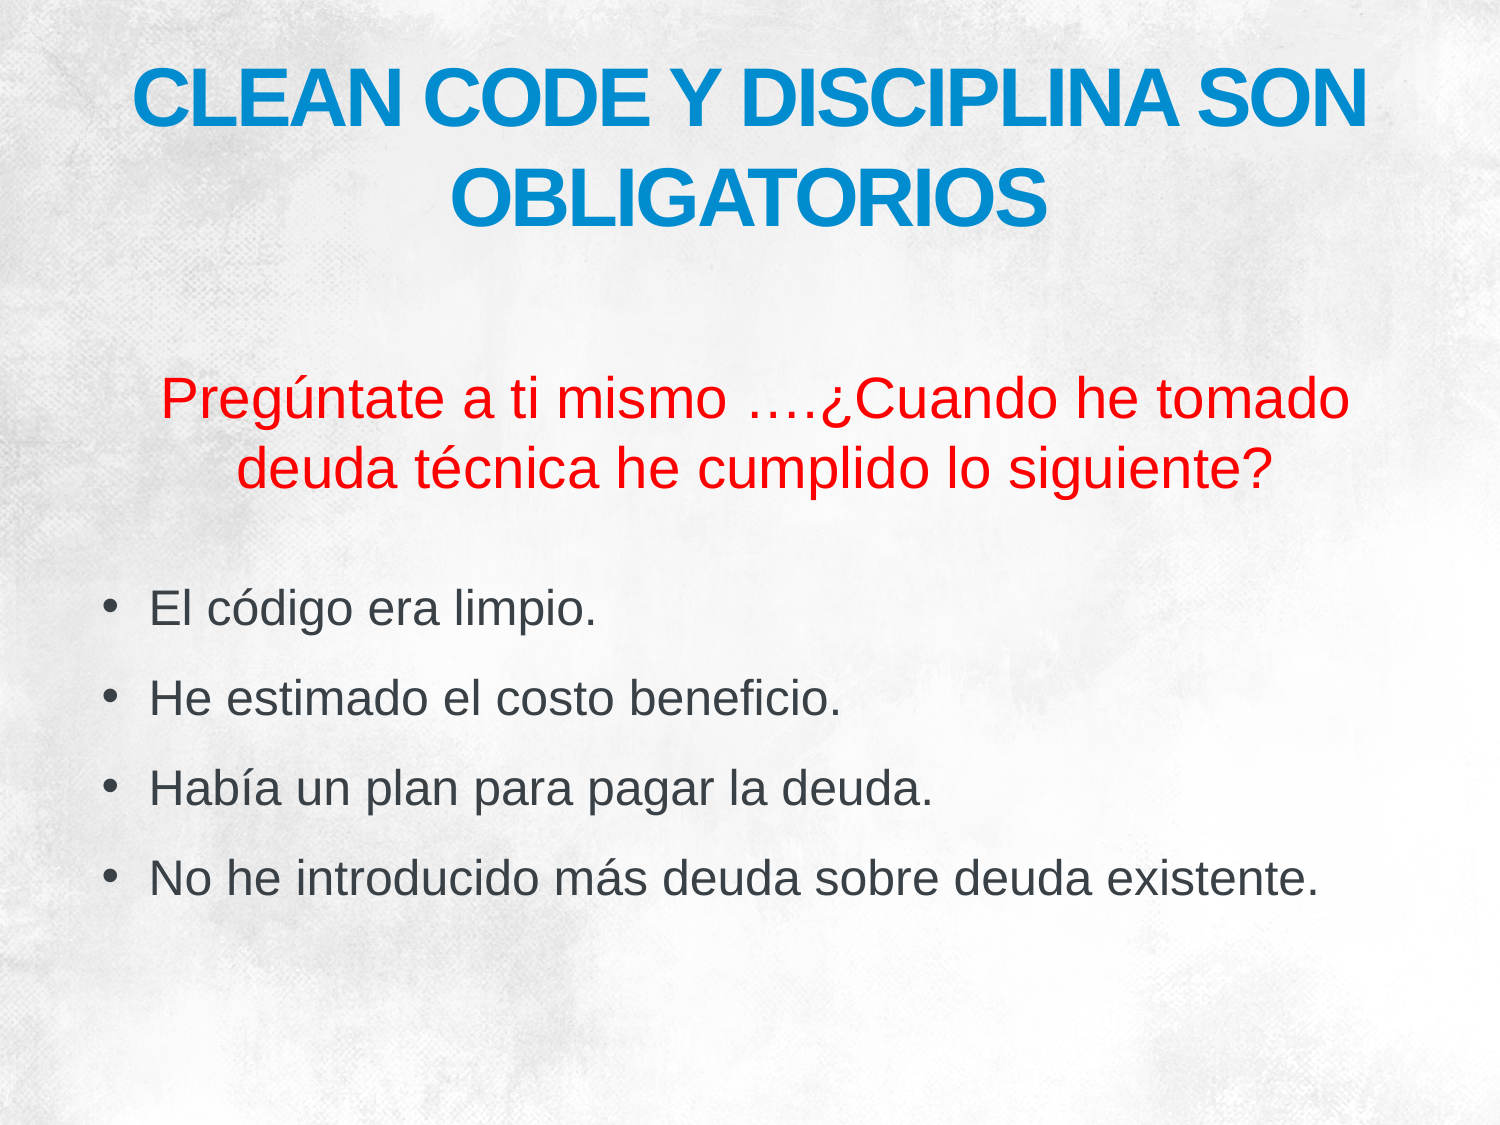

CLEAN CODE Y DISCIPLINA SON OBLIGATORIOS
Pregúntate a ti mismo ….¿Cuando he tomado deuda técnica he cumplido lo siguiente?

El código era limpio.
He estimado el costo beneficio.
Había un plan para pagar la deuda.
No he introducido más deuda sobre deuda existente.